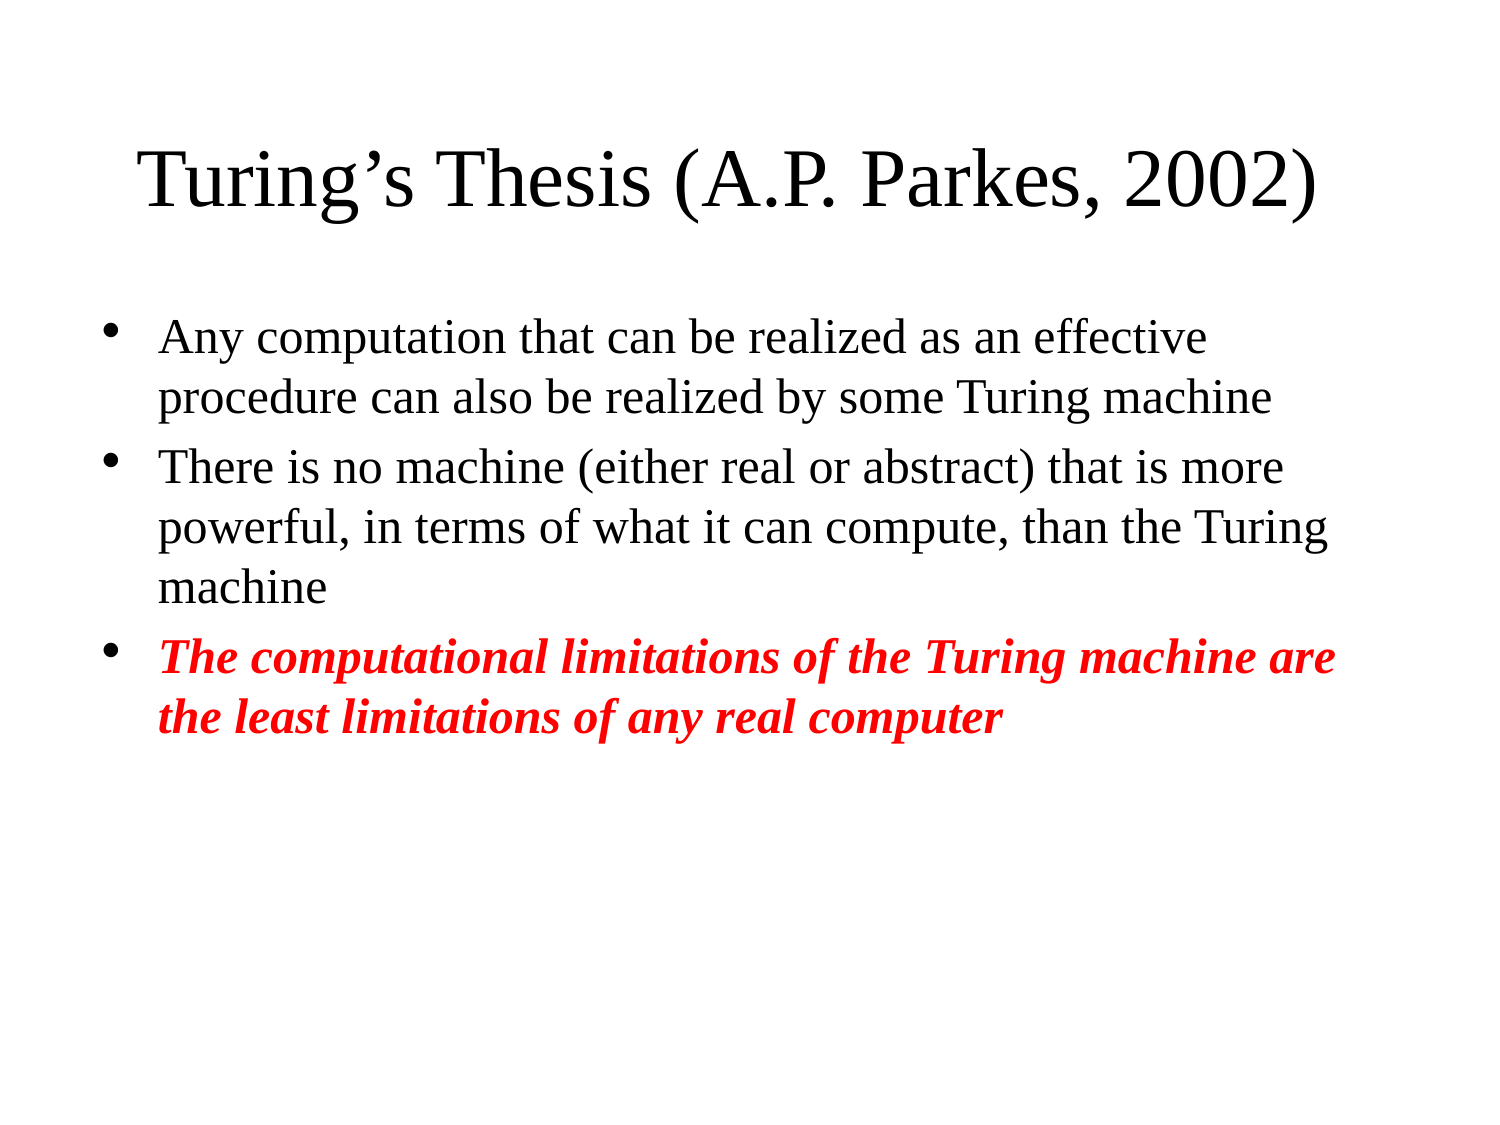

# Turing’s Thesis (A.P. Parkes, 2002)
Any computation that can be realized as an effective procedure can also be realized by some Turing machine
There is no machine (either real or abstract) that is more powerful, in terms of what it can compute, than the Turing machine
The computational limitations of the Turing machine are the least limitations of any real computer